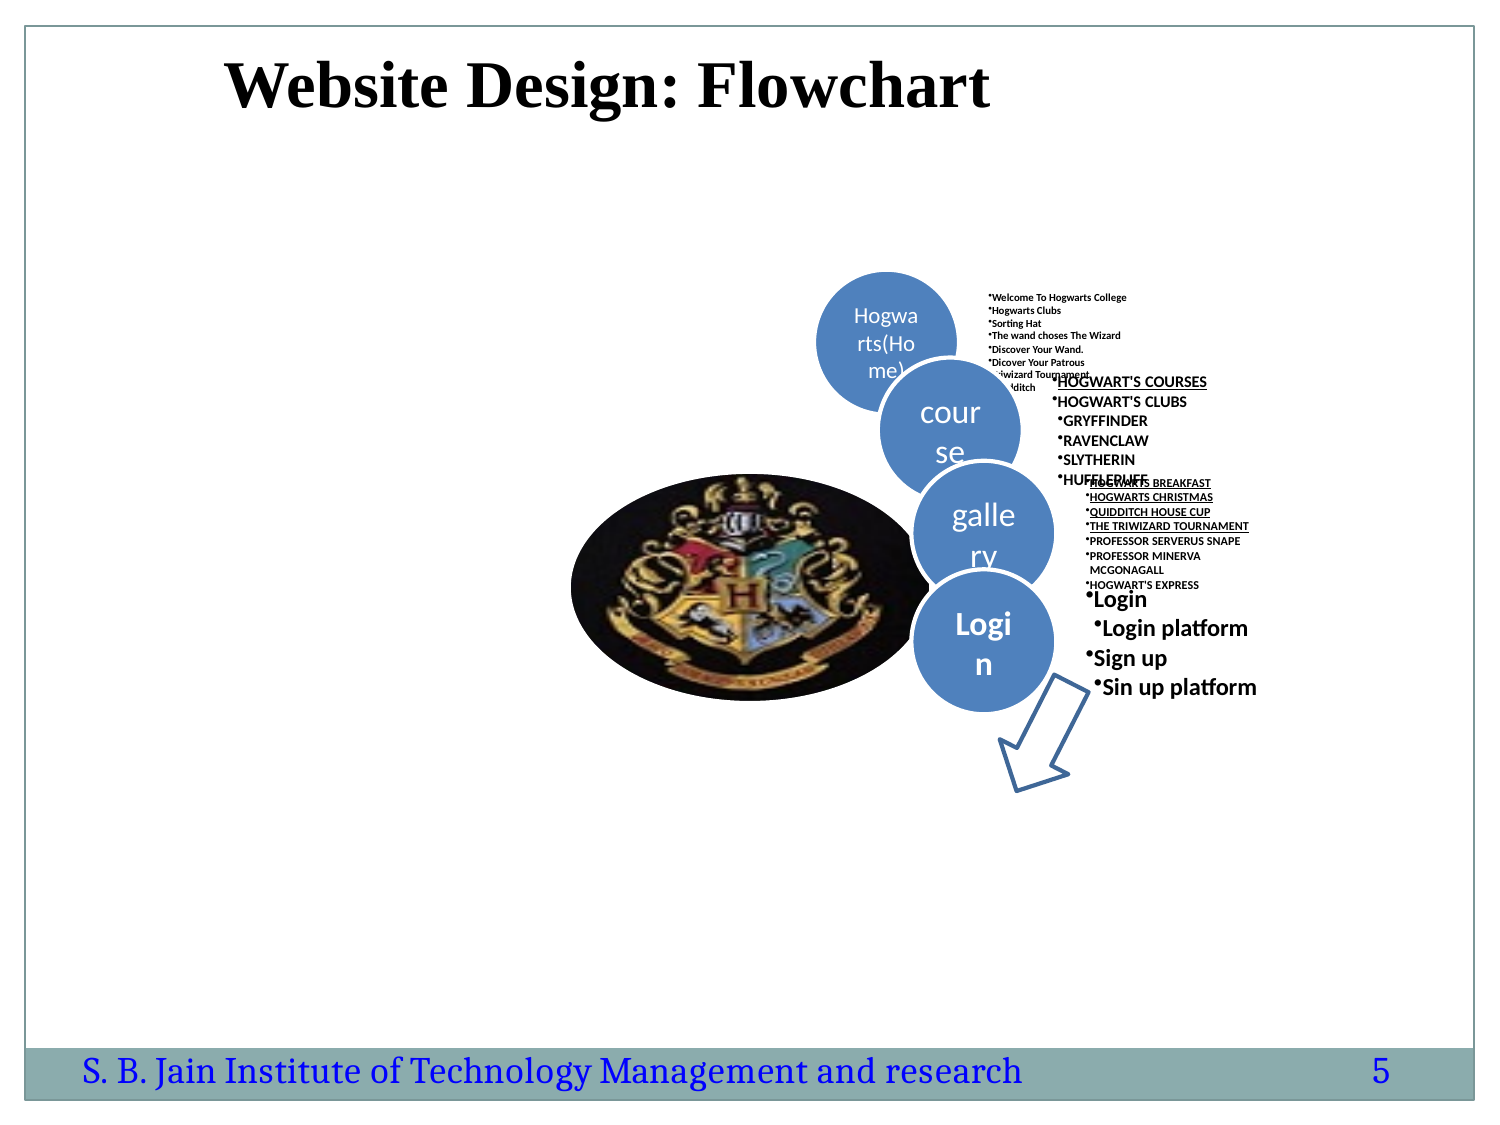

Website Design: Flowchart
Hogwarts(Home)
Login
HOGWARTS CHRISTMAS
HOGWARTS BREAKFAST
gallery
HOGWART'S CLUBS
HOGWART'S COURSES
course
Quidditch
Triwizard Tournament
Dicover Your Patrous
Discover Your Wand.
The wand choses The Wizard
Sorting Hat
Hogwarts Clubs
Welcome To Hogwarts College
GRYFFINDER
RAVENCLAW
SLYTHERIN
HUFFLEPUFF
QUIDDITCH HOUSE CUP
THE TRIWIZARD TOURNAMENT
PROFESSOR SERVERUS SNAPE
PROFESSOR MINERVA MCGONAGALL
HOGWART'S EXPRESS
Login
Sign up
Sin up platform
Login platform
S. B. Jain Institute of Technology Management and research
5